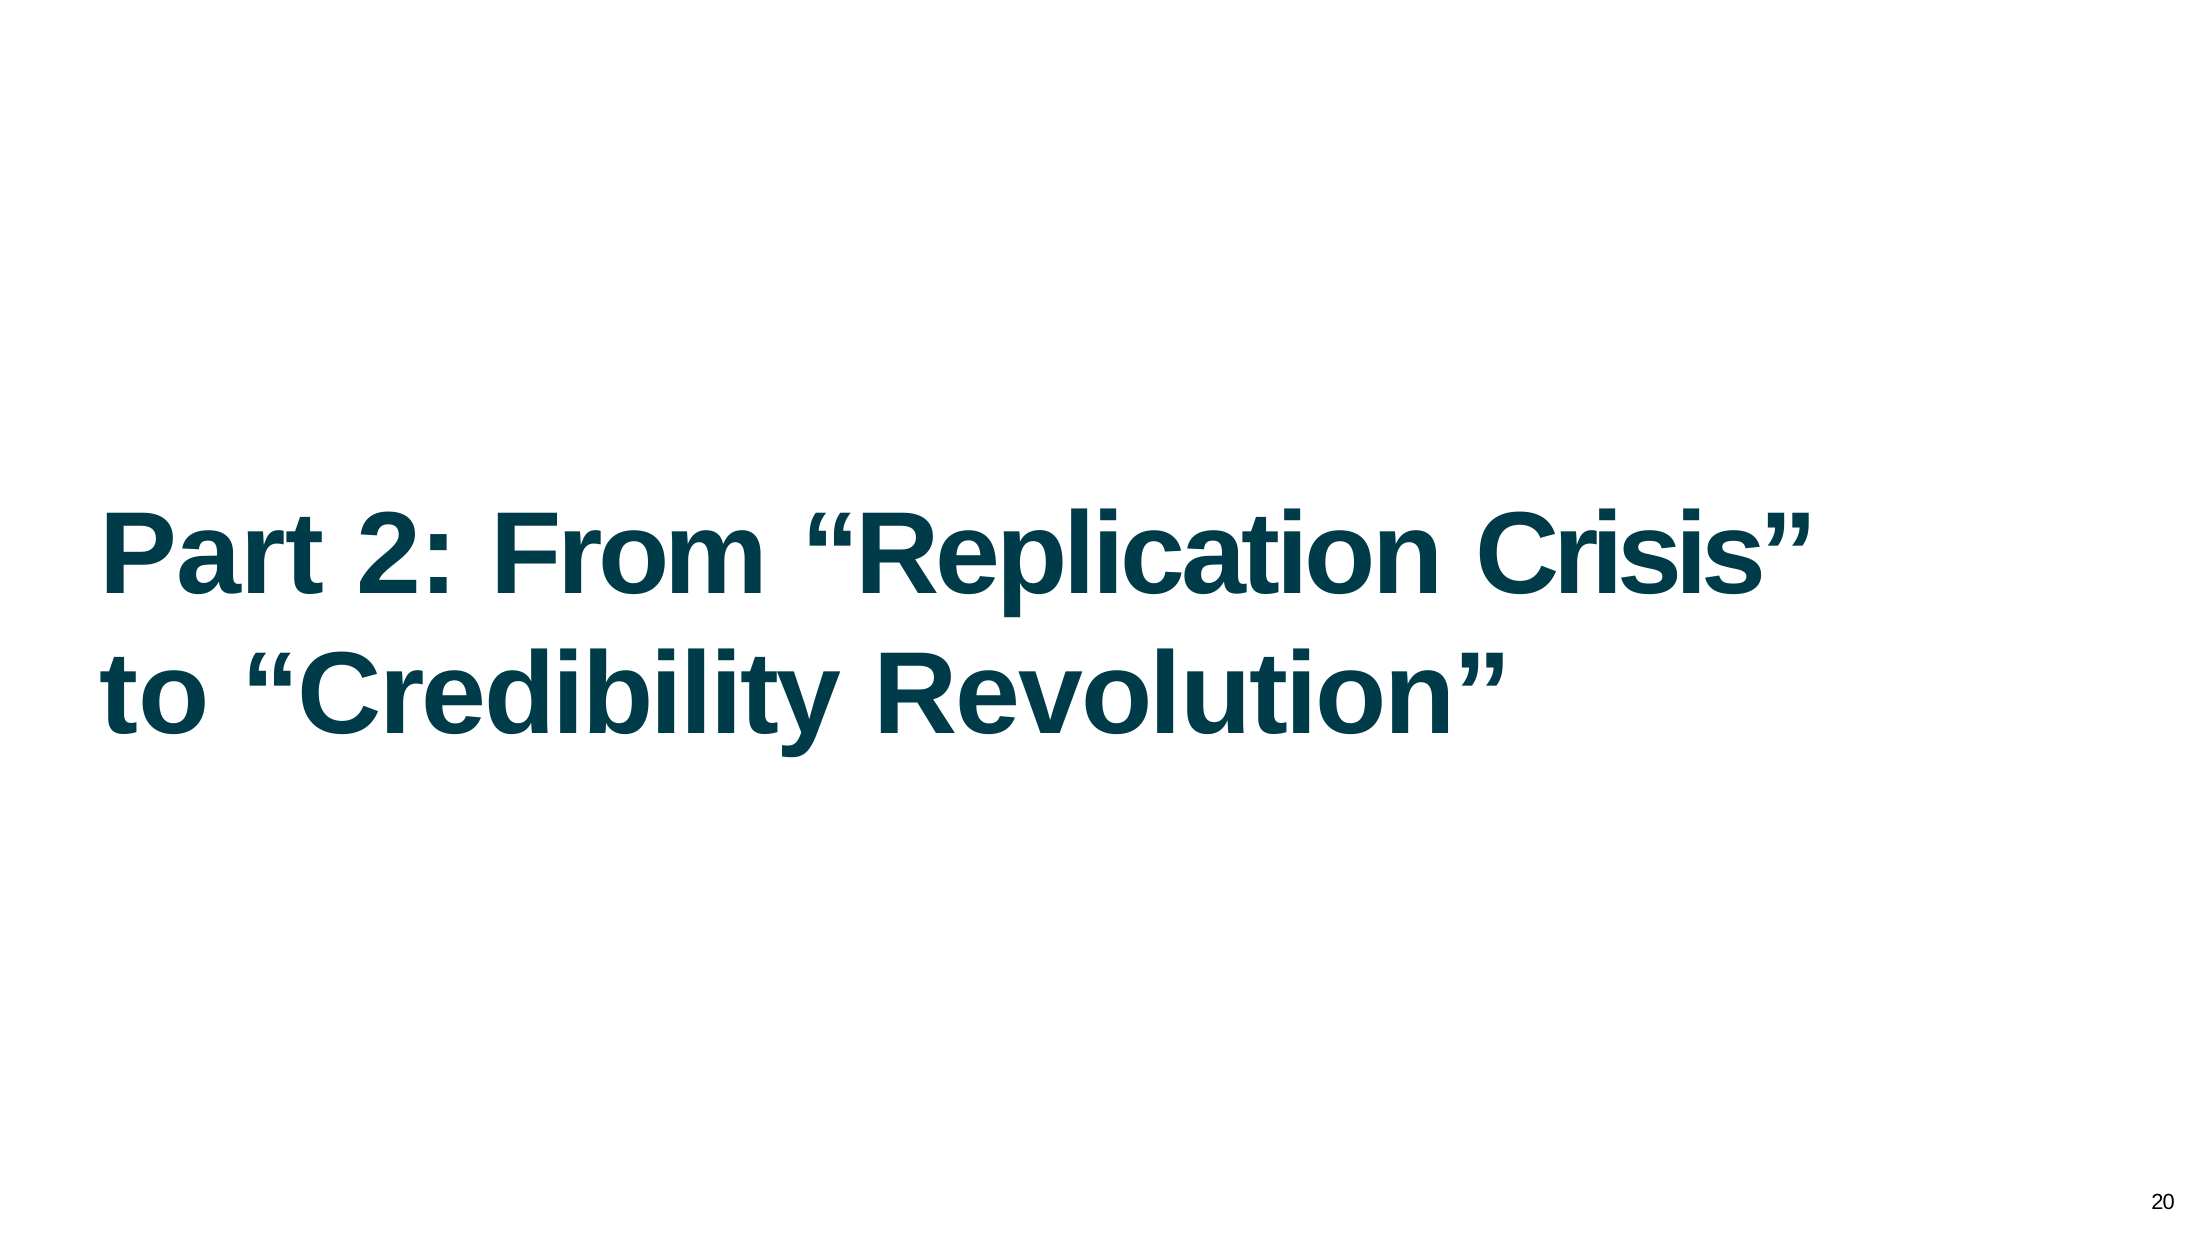

# Part 2: From “Replication Crisis” to “Credibility Revolution”
20